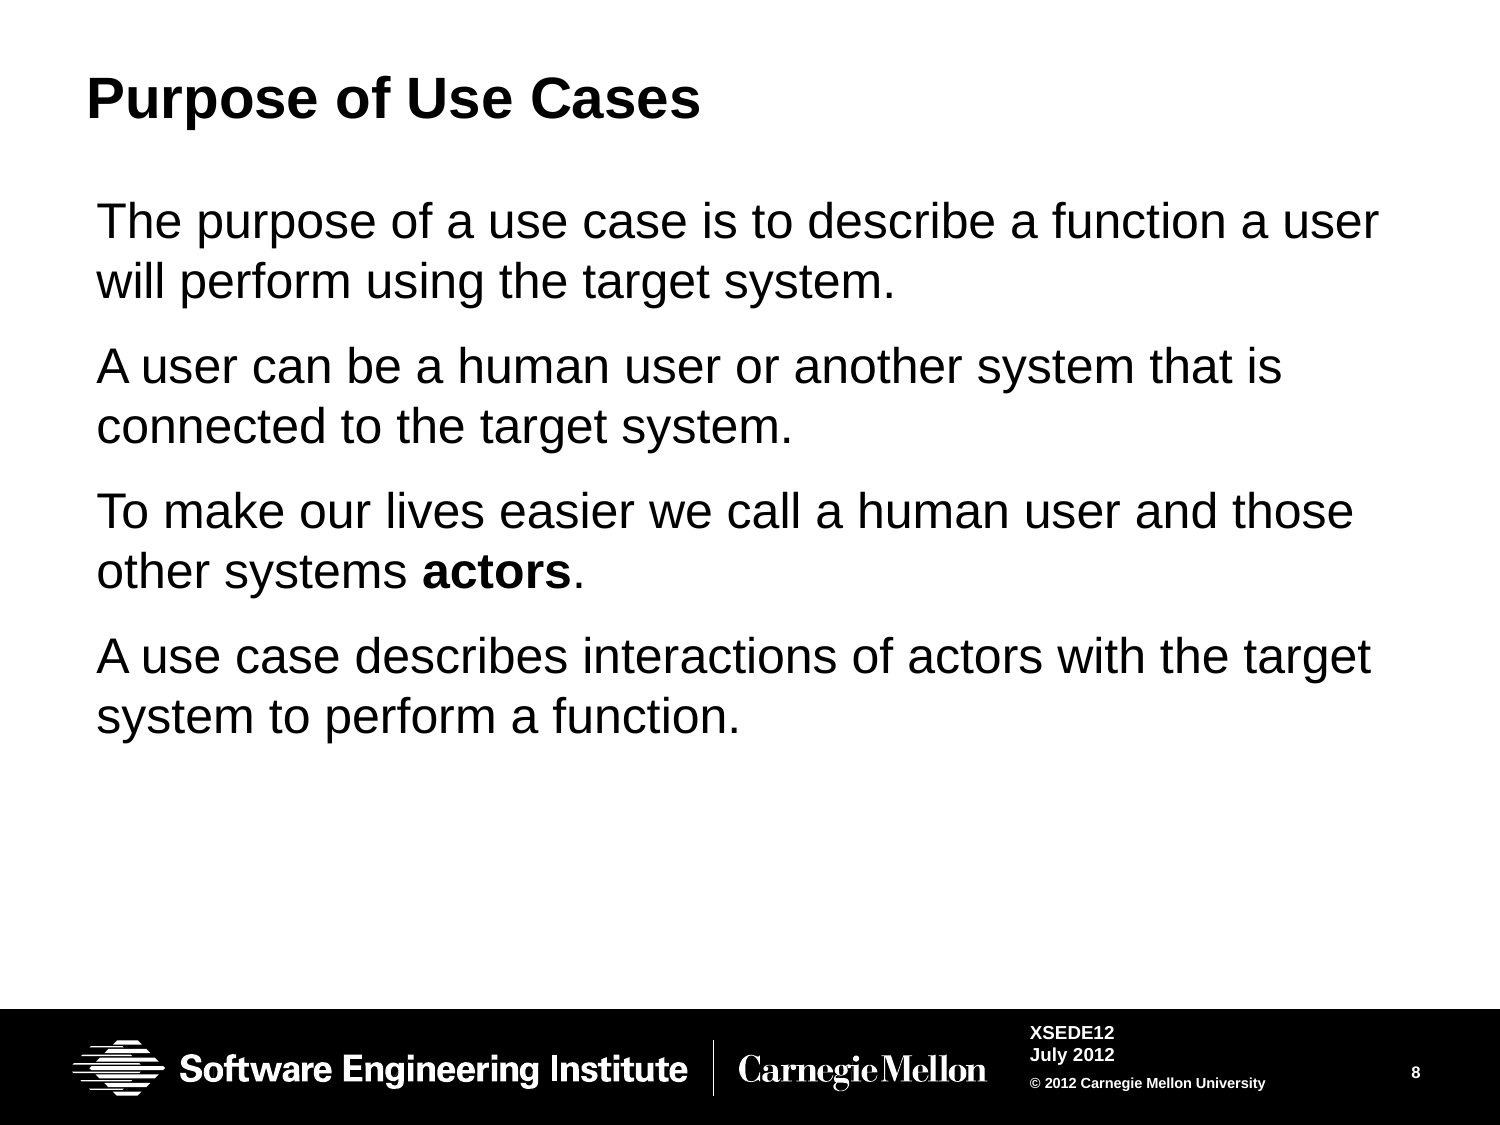

# Purpose of Use Cases
The purpose of a use case is to describe a function a user will perform using the target system.
A user can be a human user or another system that is connected to the target system.
To make our lives easier we call a human user and those other systems actors.
A use case describes interactions of actors with the target system to perform a function.